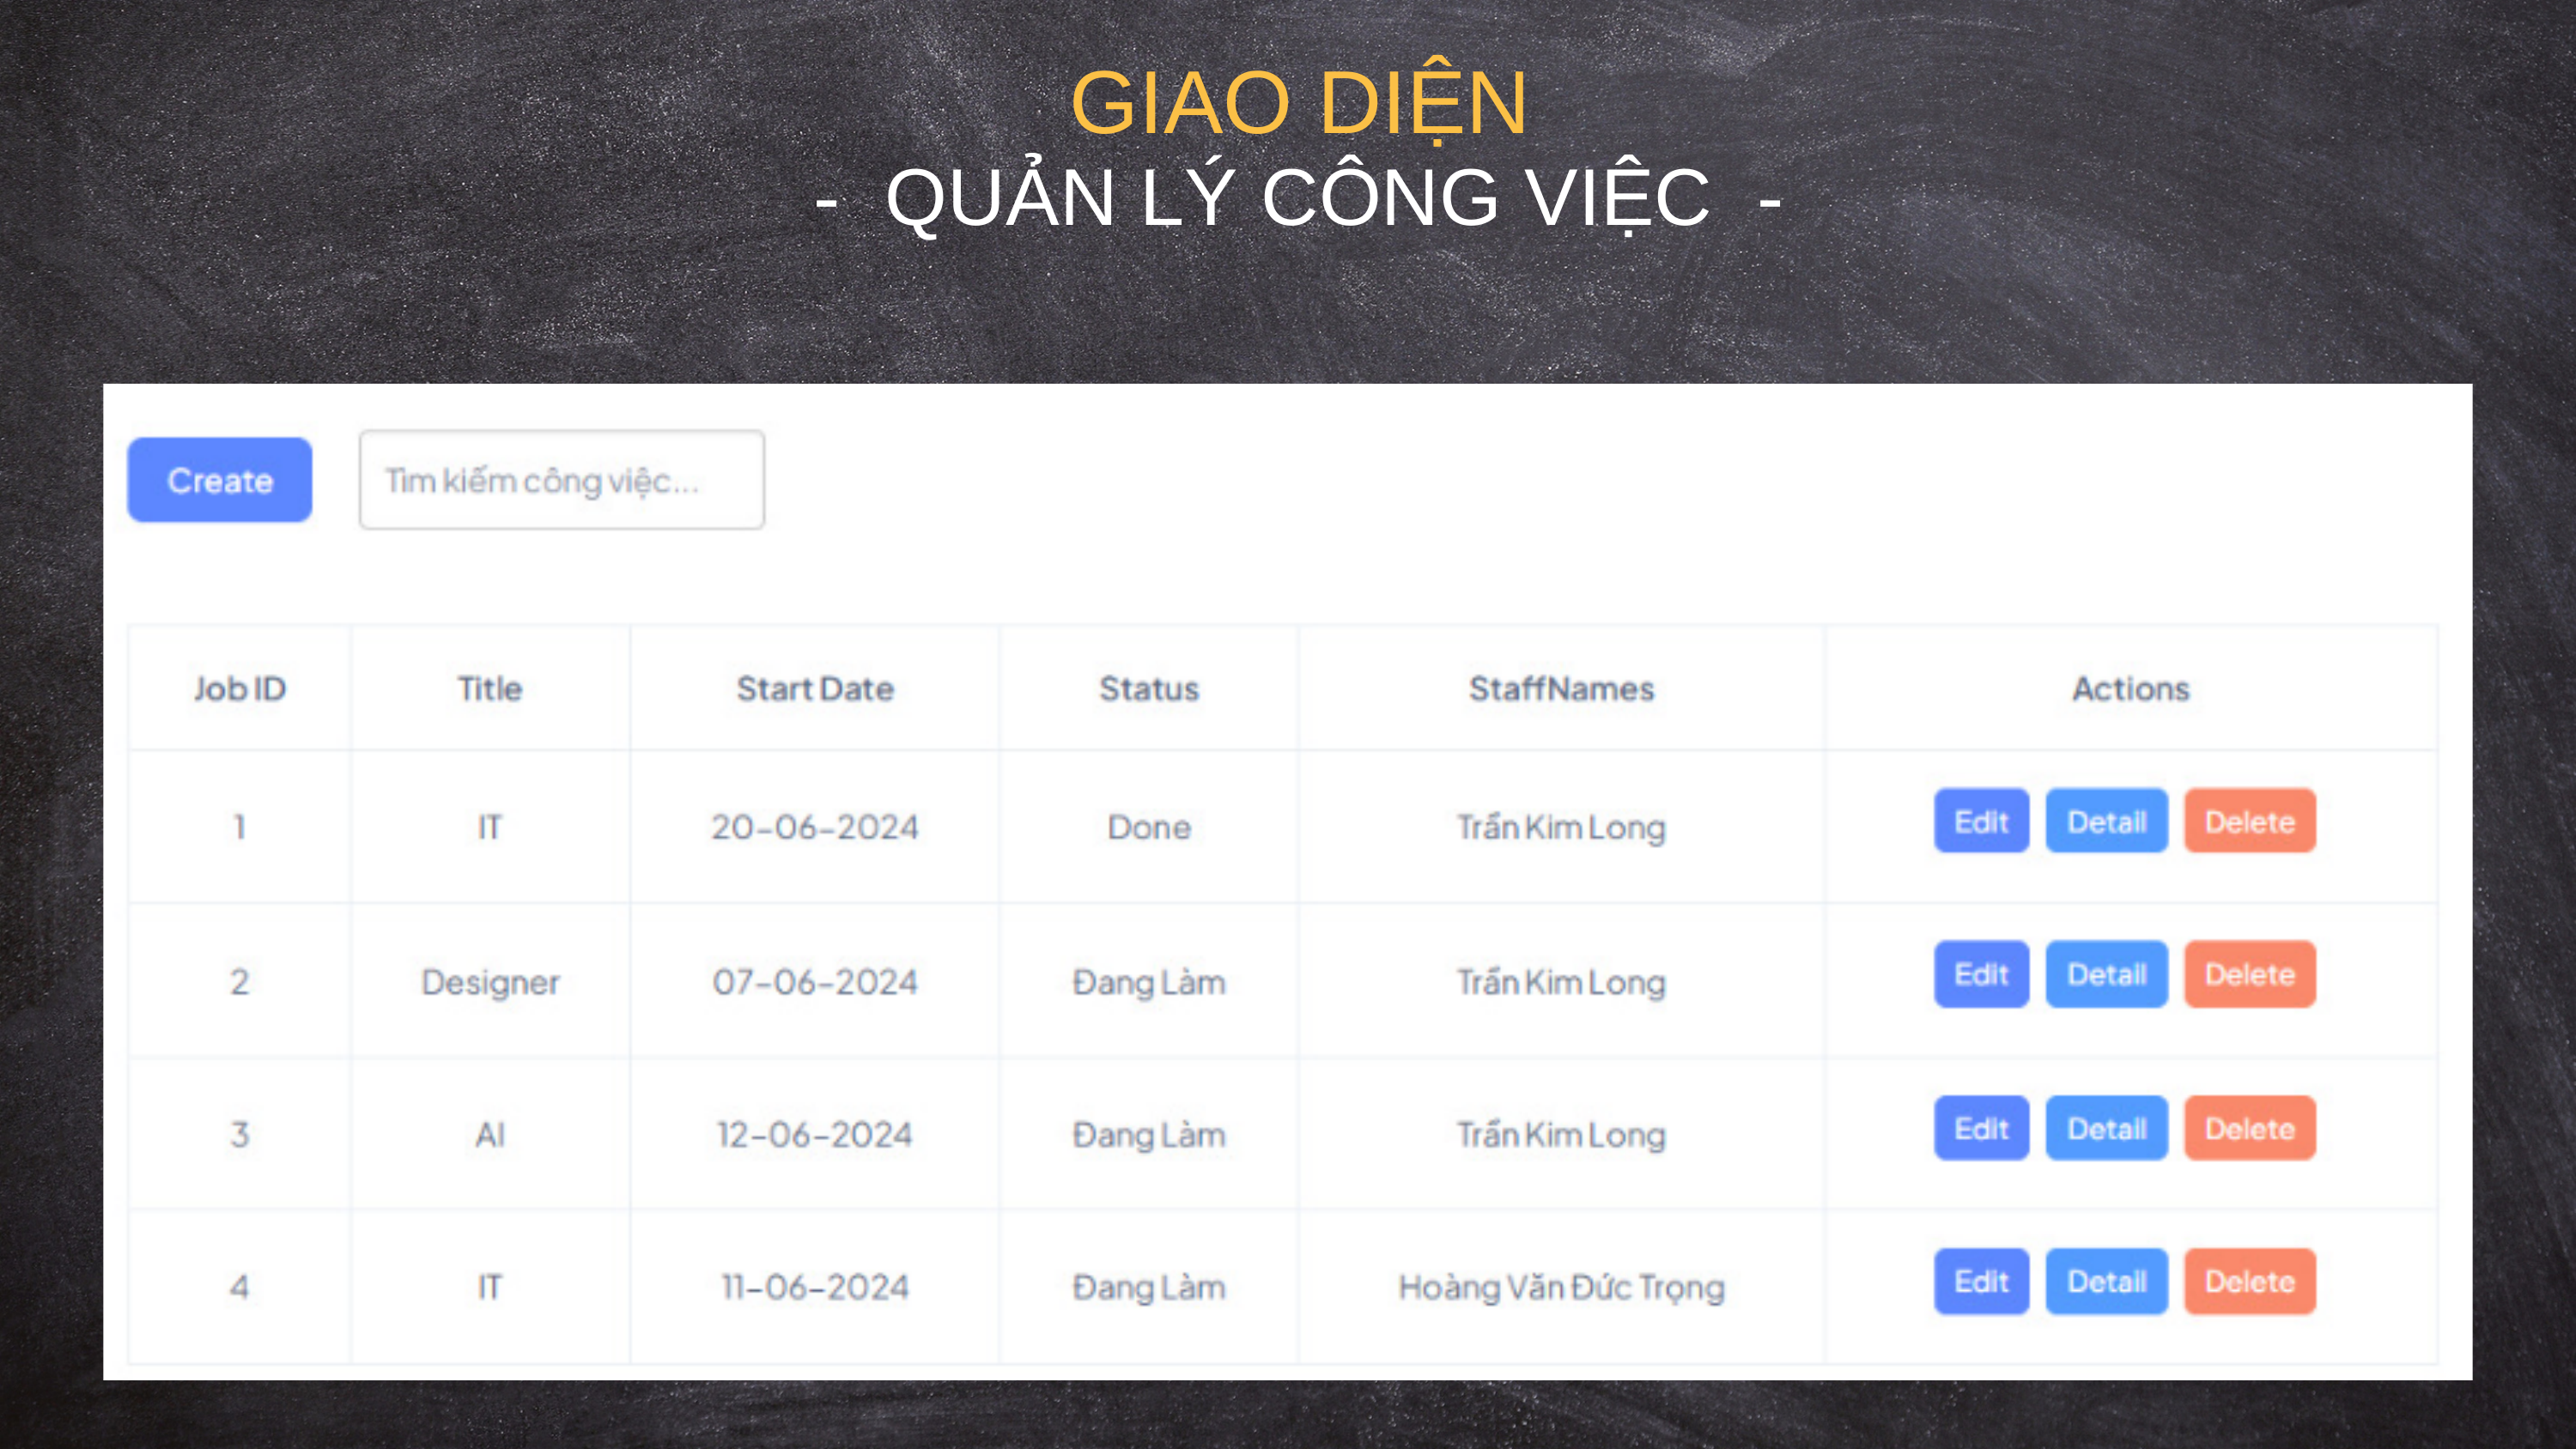

GIAO DIỆN
 -  QUẢN LÝ CÔNG VIỆC  -